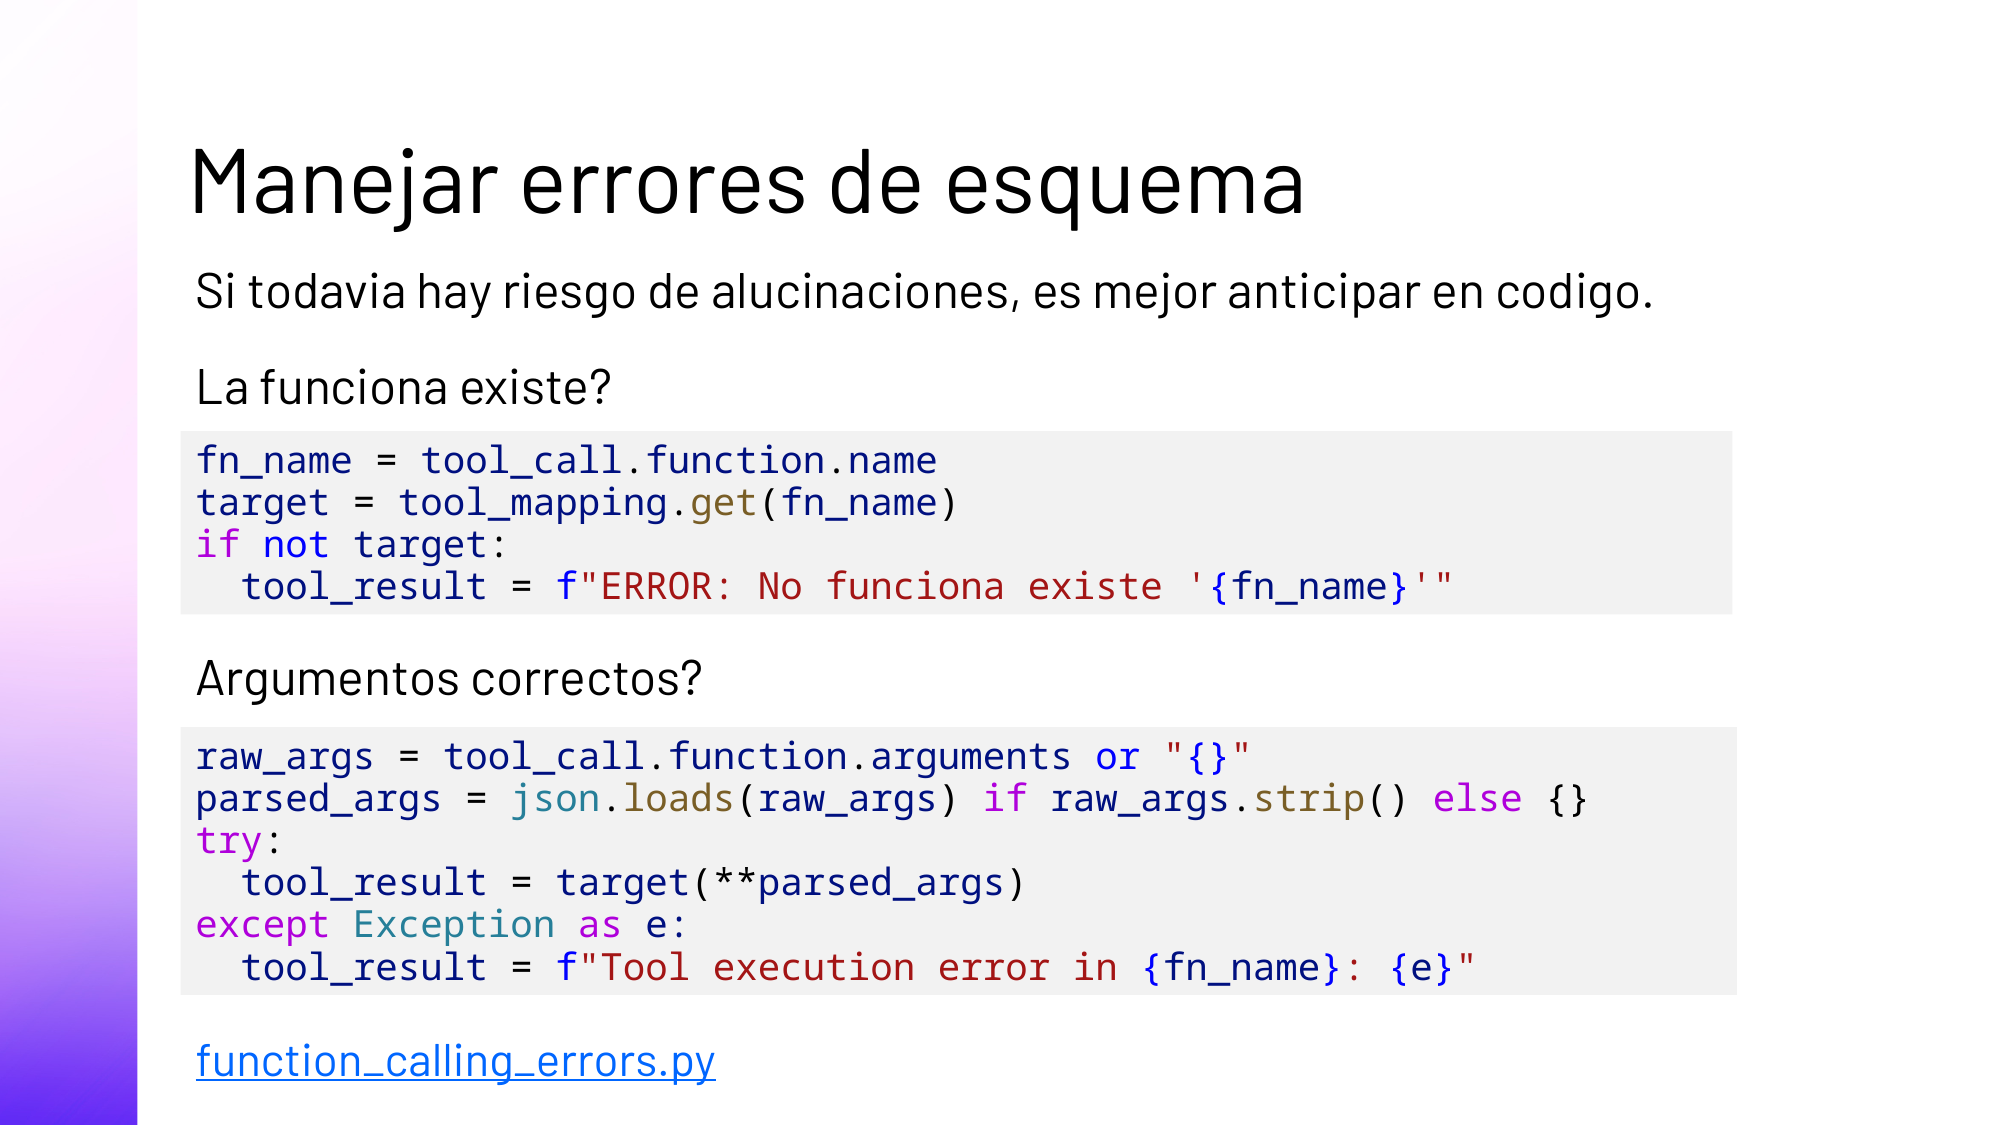

# Manejar errores de esquema
Si todavia hay riesgo de alucinaciones, es mejor anticipar en codigo.
La funciona existe?
fn_name = tool_call.function.name
target = tool_mapping.get(fn_name)
if not target:
  tool_result = f"ERROR: No funciona existe '{fn_name}'"
Argumentos correctos?
raw_args = tool_call.function.arguments or "{}"
parsed_args = json.loads(raw_args) if raw_args.strip() else {}
try:
  tool_result = target(**parsed_args)
except Exception as e:
  tool_result = f"Tool execution error in {fn_name}: {e}"

function_calling_errors.py